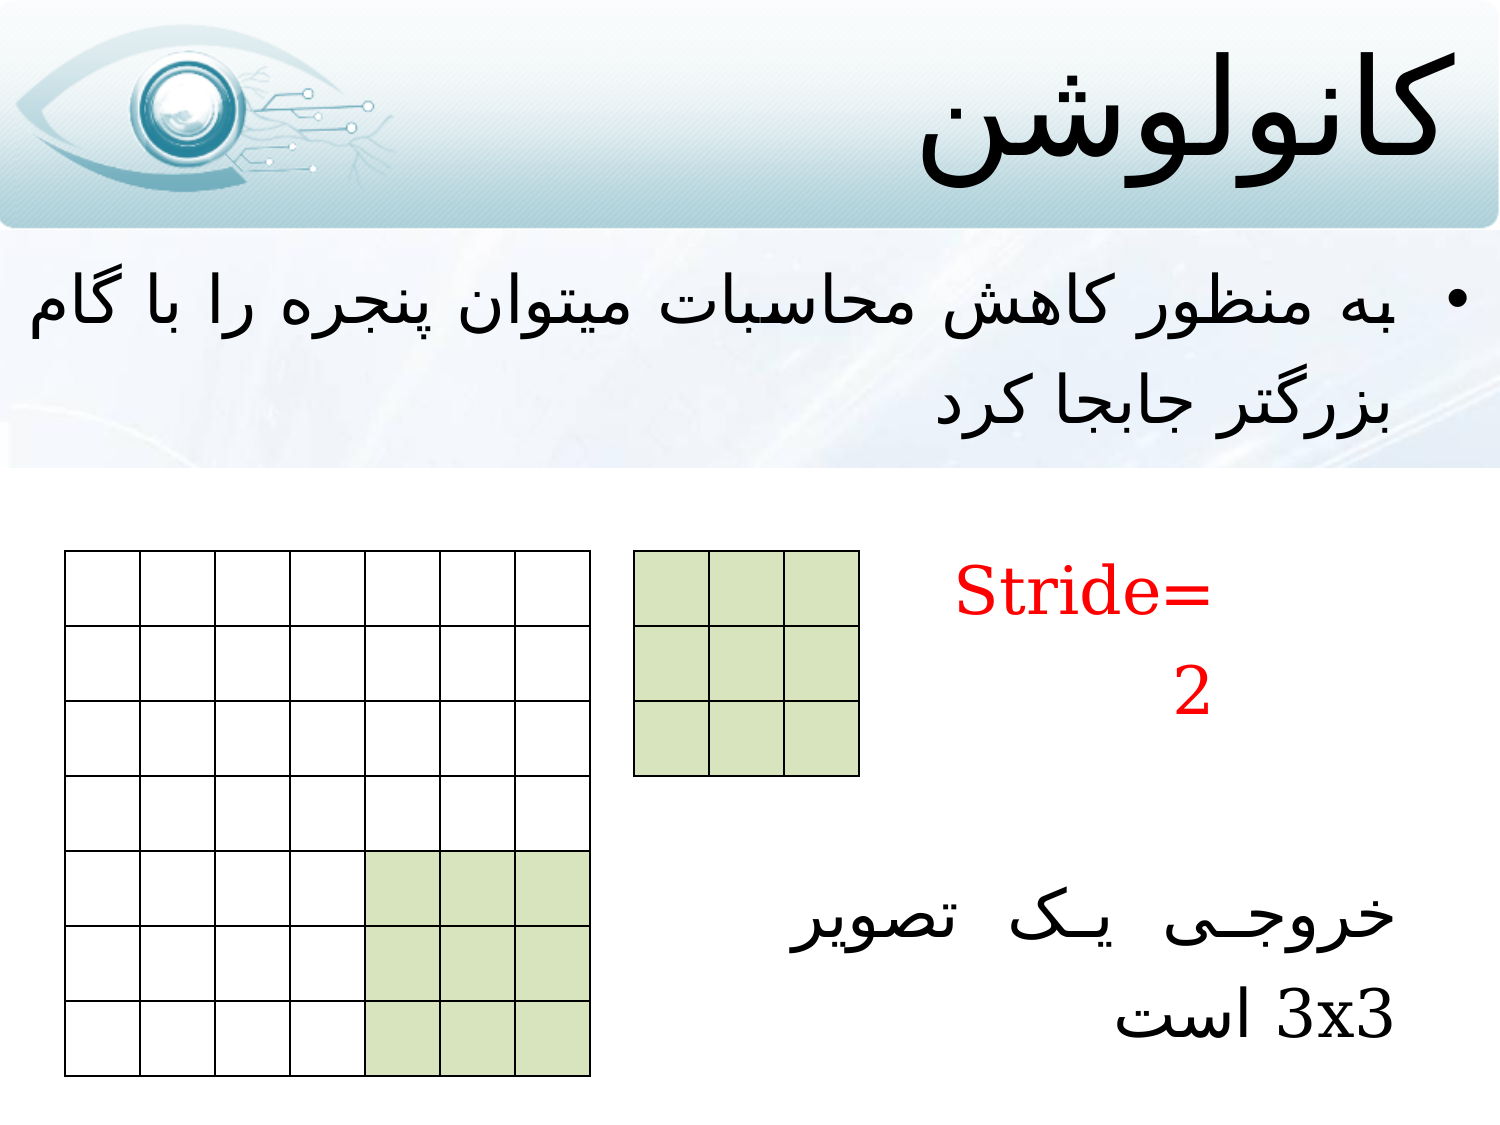

# کانولوشن
به منظور کاهش محاسبات می‏توان پنجره را با گام بزرگتر جابجا کرد

Stride=2
|  |  |  |  |  |  |  |
| --- | --- | --- | --- | --- | --- | --- |
|  |  |  |  |  |  |  |
|  |  |  |  |  |  |  |
|  |  |  |  |  |  |  |
|  |  |  |  |  |  |  |
|  |  |  |  |  |  |  |
|  |  |  |  |  |  |  |
|  |  |  |
| --- | --- | --- |
|  |  |  |
|  |  |  |
خروجی یک تصویر 3x3 است
64